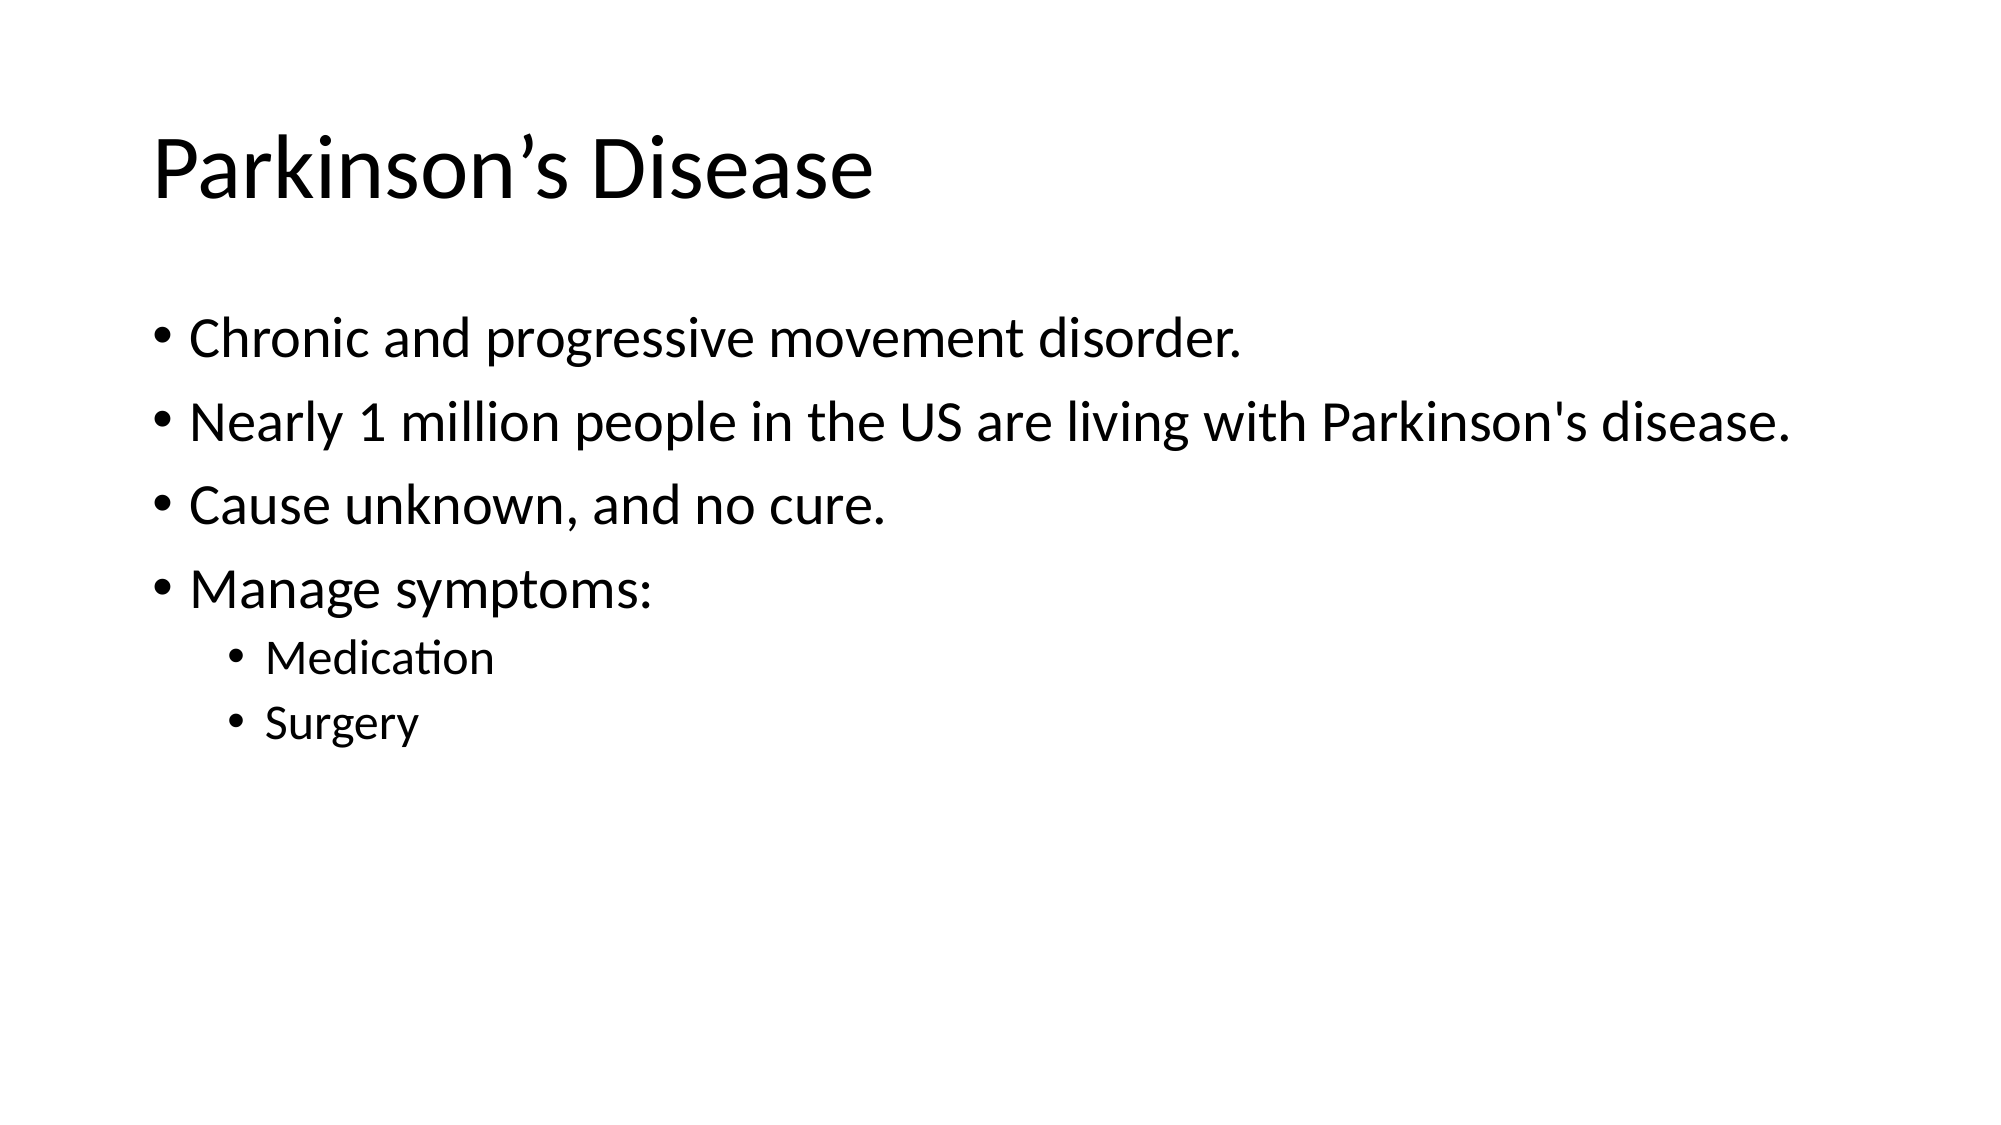

# Parkinson’s Disease
Chronic and progressive movement disorder.
Nearly 1 million people in the US are living with Parkinson's disease.
Cause unknown, and no cure.
Manage symptoms:
Medication
Surgery